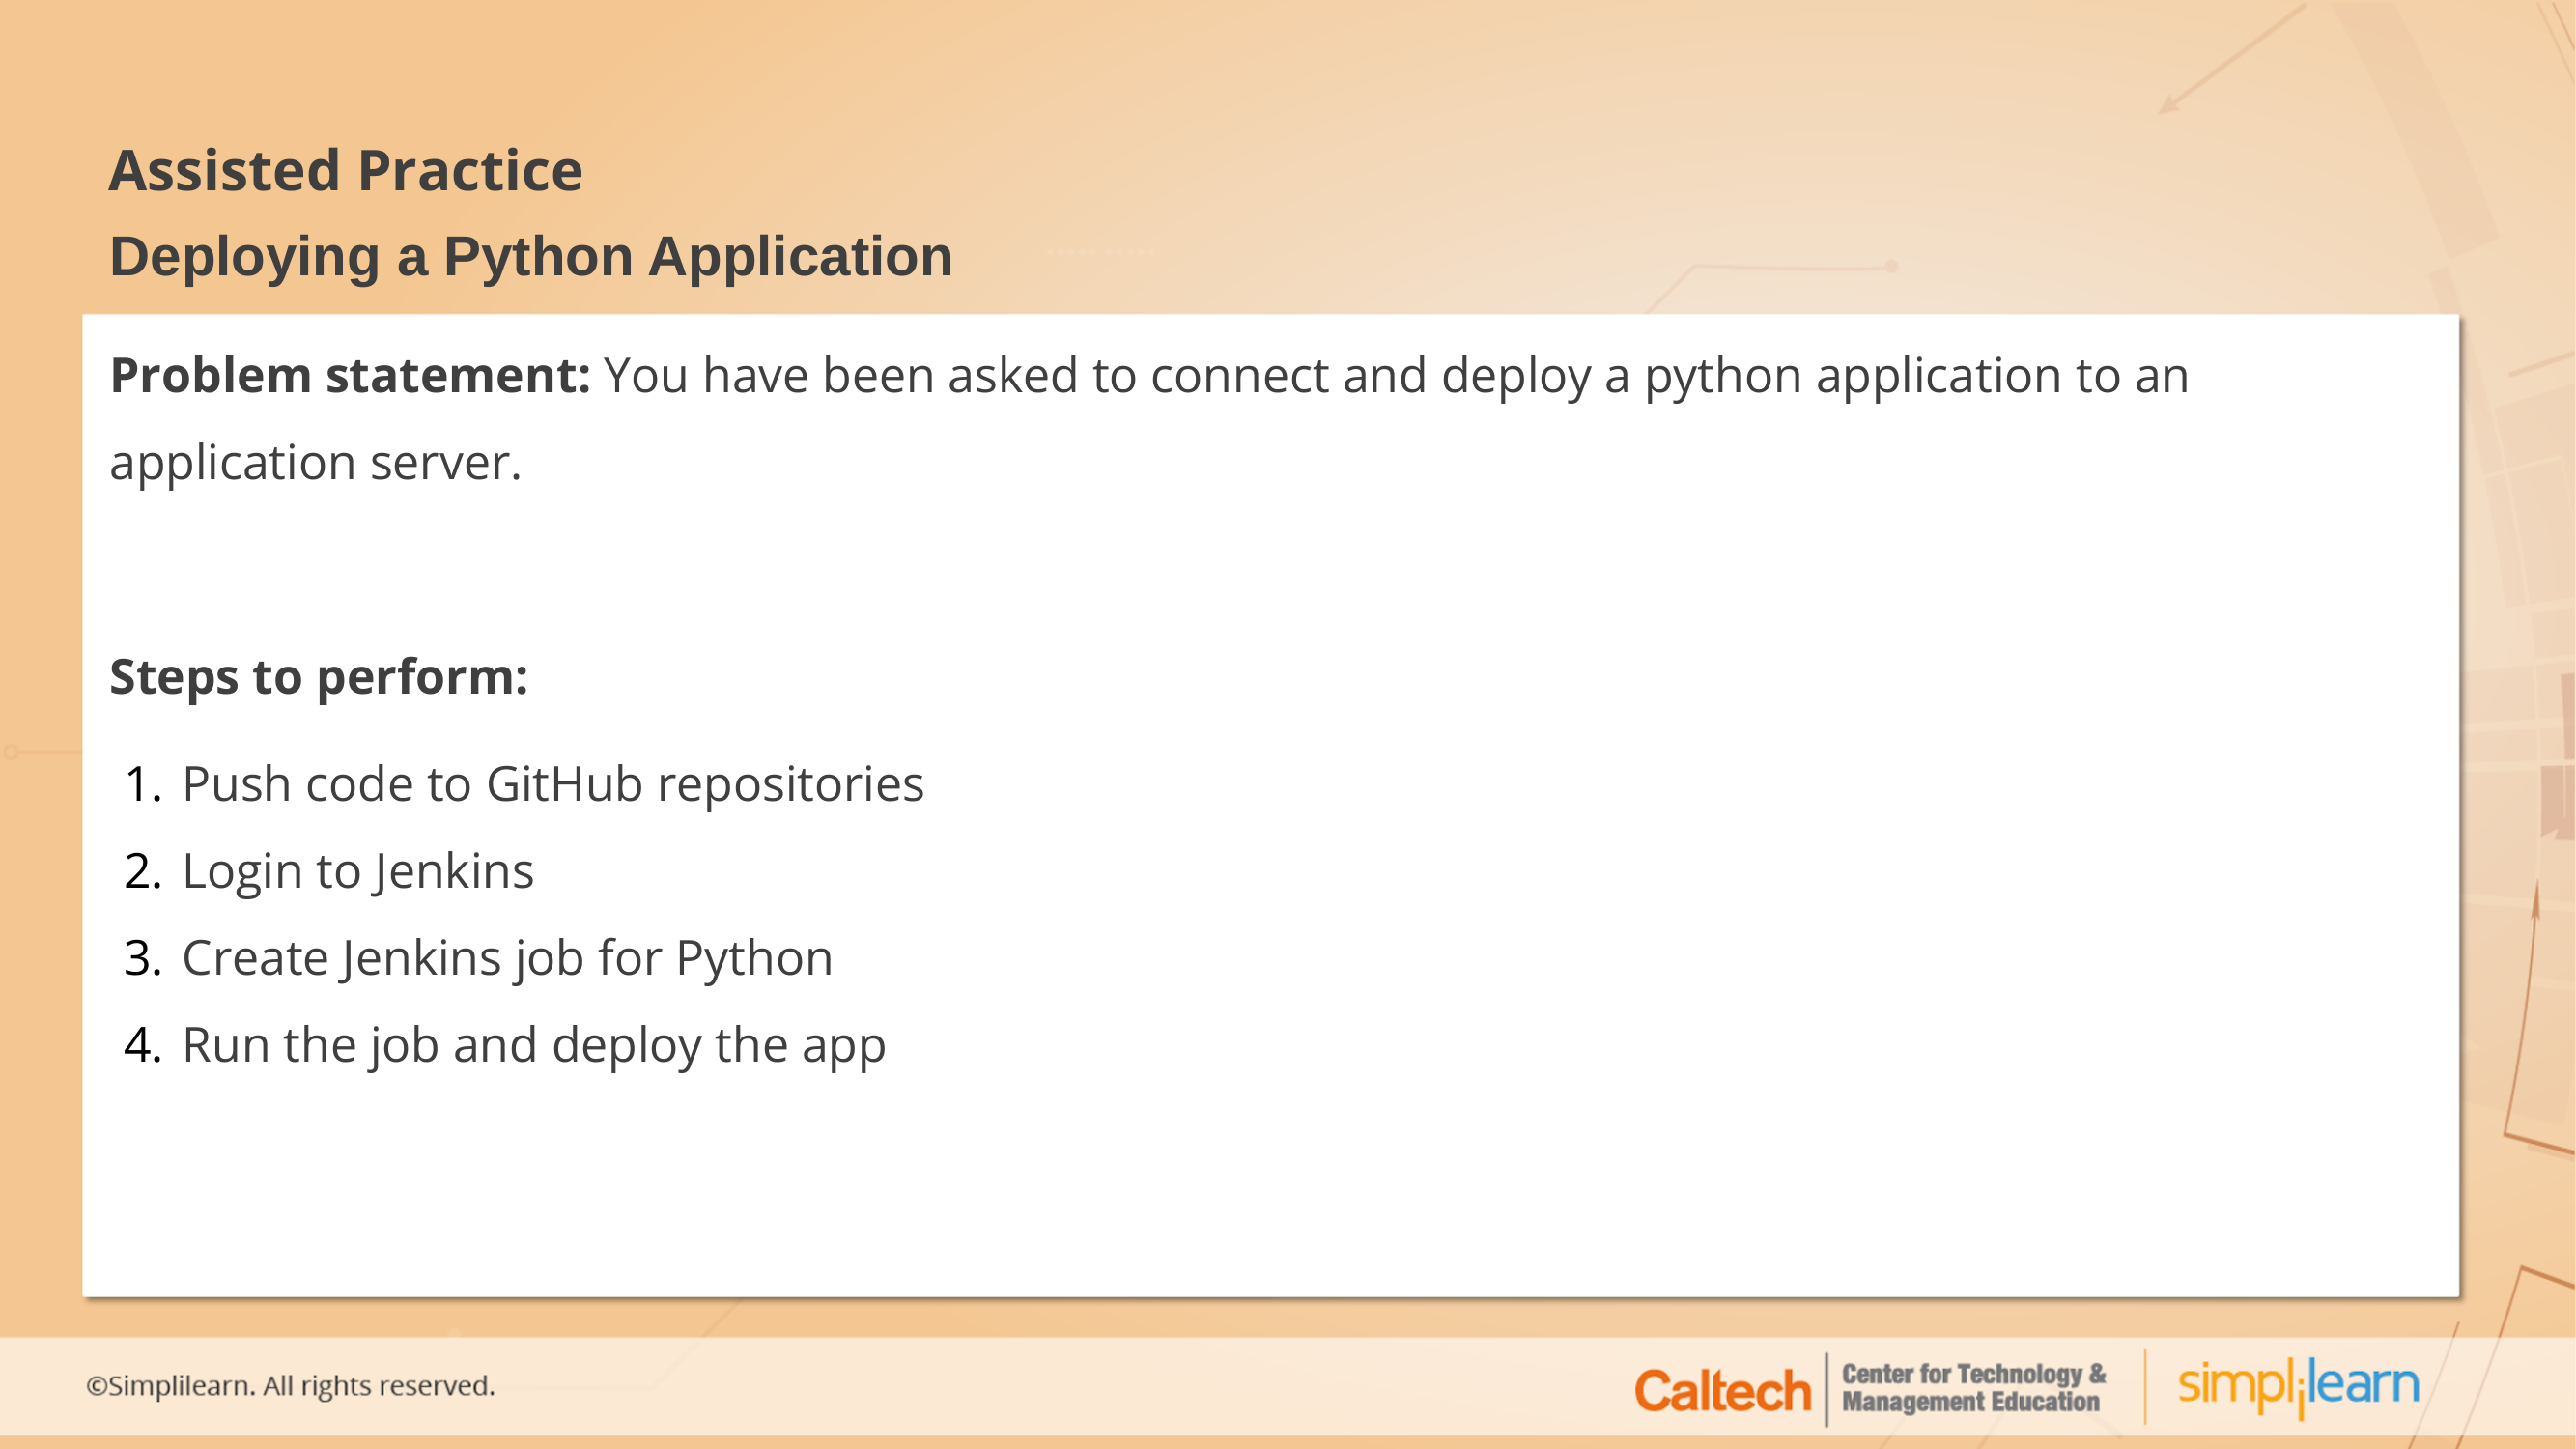

# Deploying a Python Application
Problem statement: You have been asked to connect and deploy a python application to an application server.

Steps to perform:
Push code to GitHub repositories
Login to Jenkins
Create Jenkins job for Python
Run the job and deploy the app